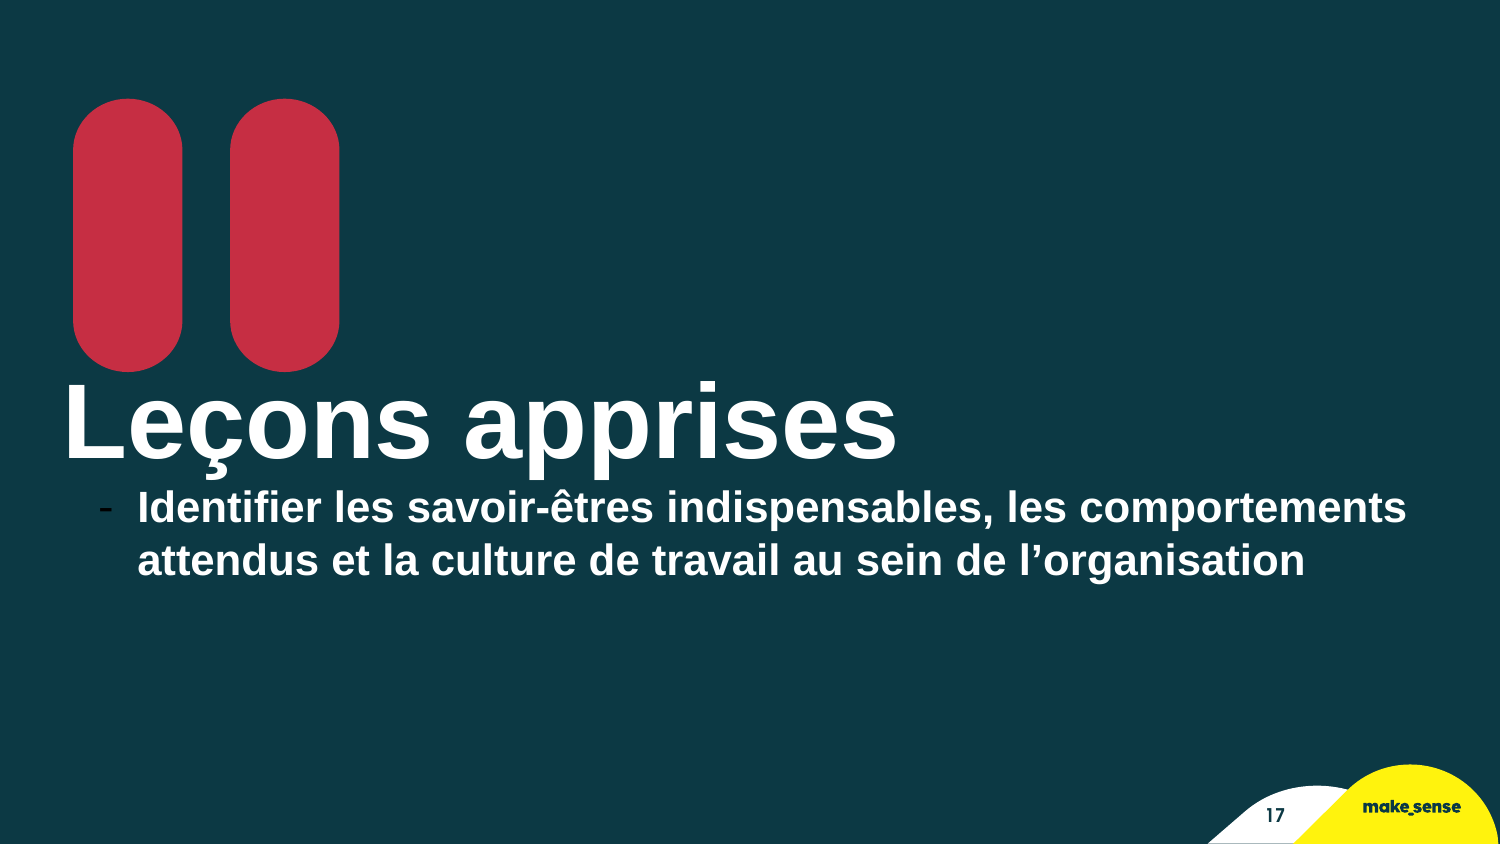

# Leçons apprises
Identifier les savoir-êtres indispensables, les comportements attendus et la culture de travail au sein de l’organisation